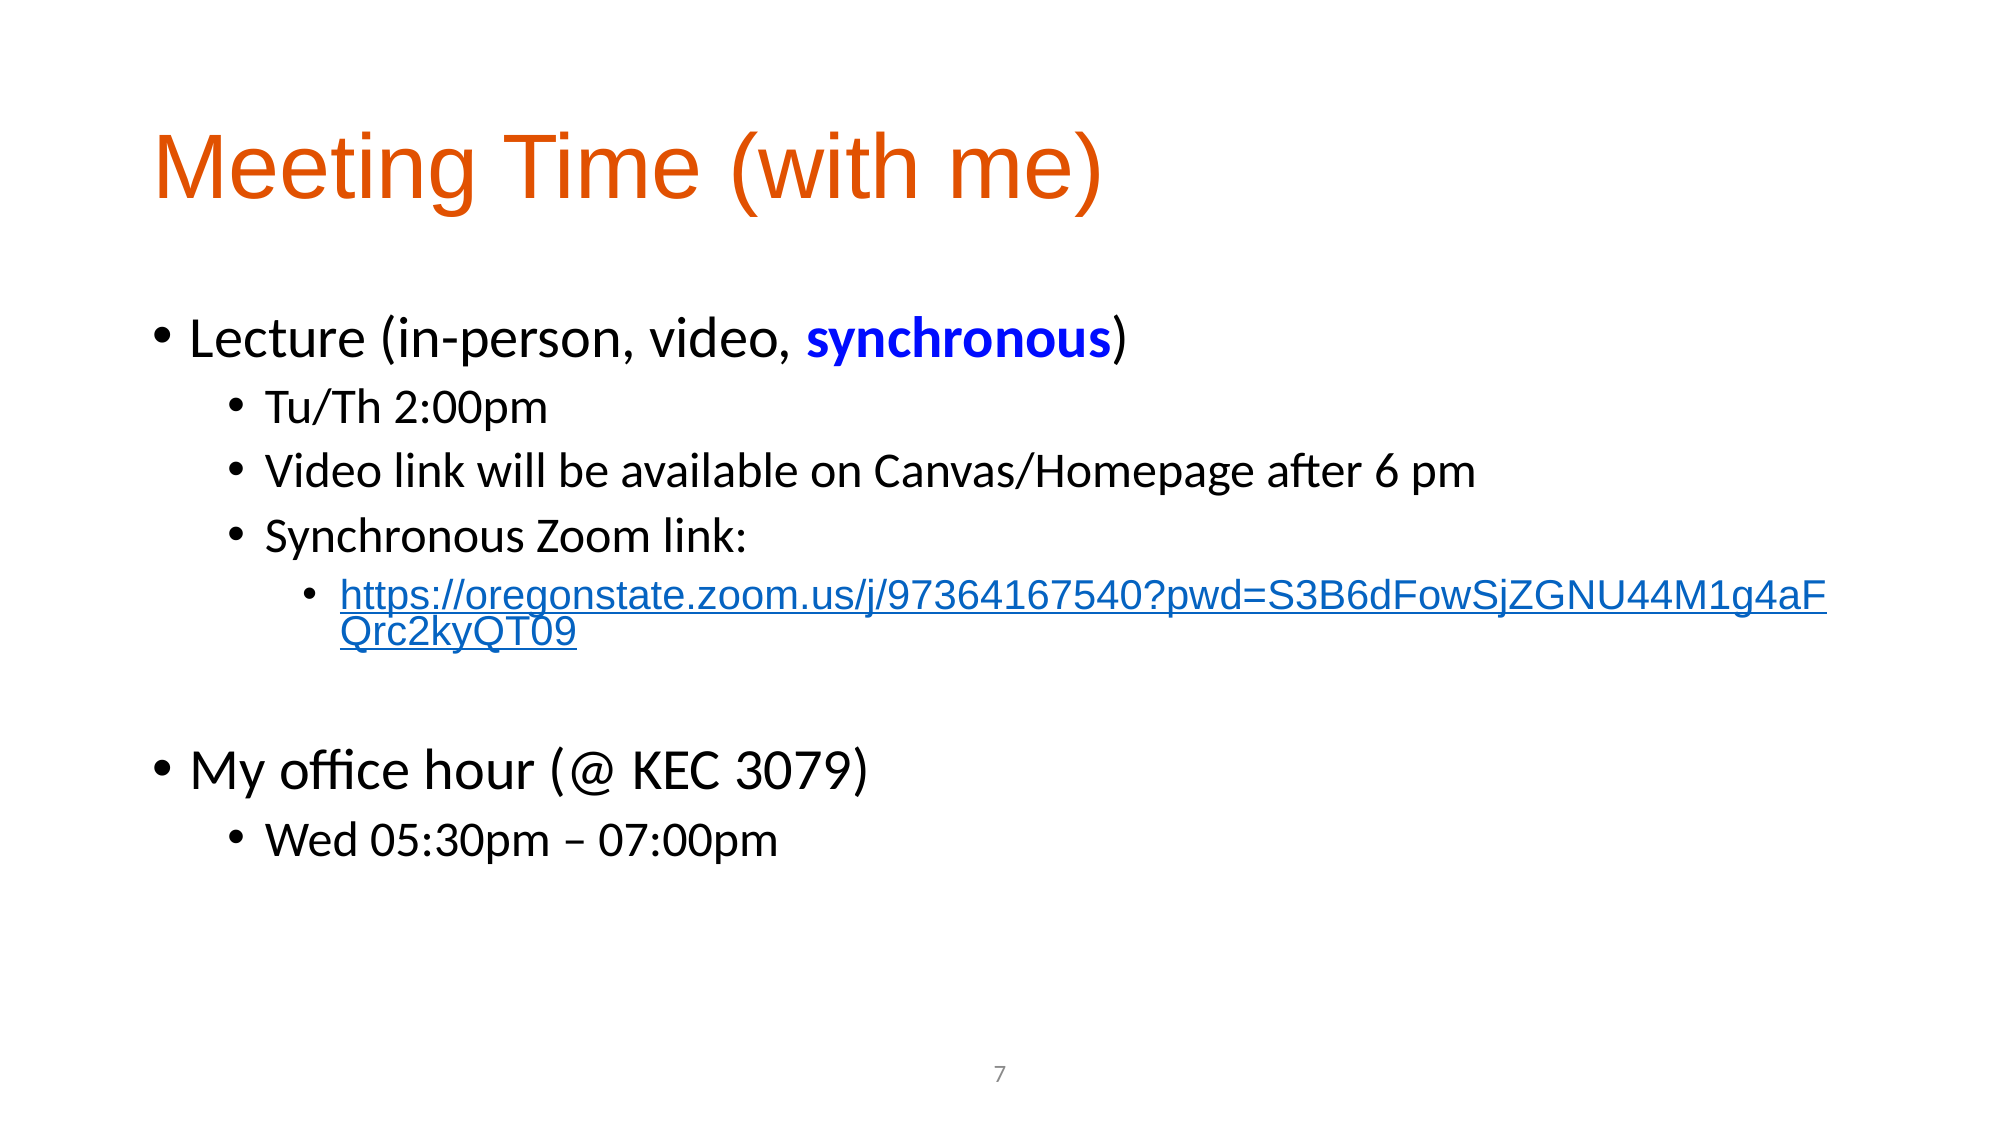

# Meeting Time (with me)
Lecture (in-person, video, synchronous)
Tu/Th 2:00pm
Video link will be available on Canvas/Homepage after 6 pm
Synchronous Zoom link:
https://oregonstate.zoom.us/j/97364167540?pwd=S3B6dFowSjZGNU44M1g4aFQrc2kyQT09

My office hour (@ KEC 3079)
Wed 05:30pm – 07:00pm
7